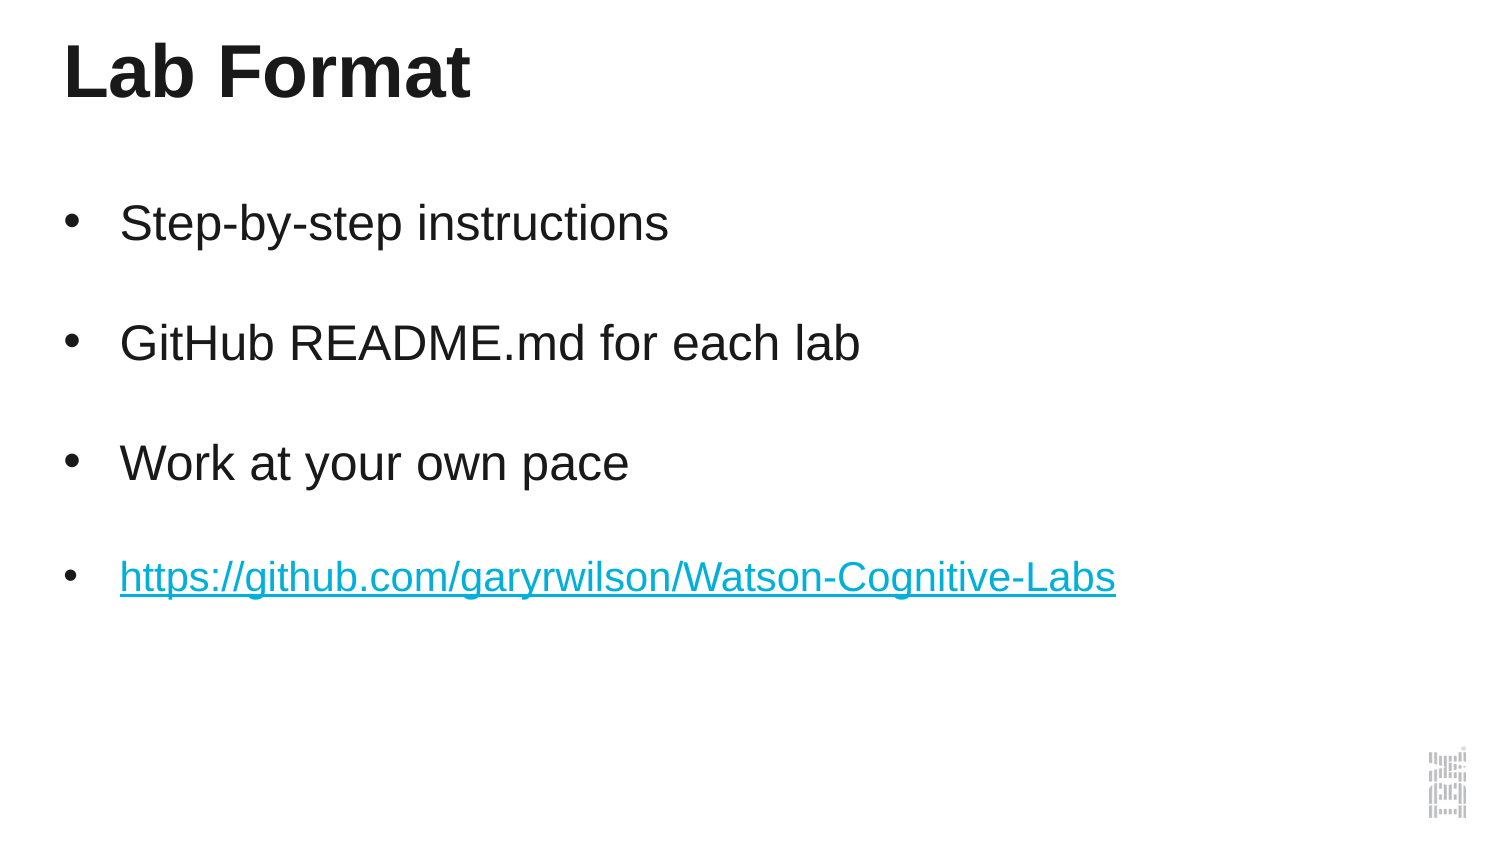

Lab Format
Step-by-step instructions

GitHub README.md for each lab

Work at your own pace

https://github.com/garyrwilson/Watson-Cognitive-Labs